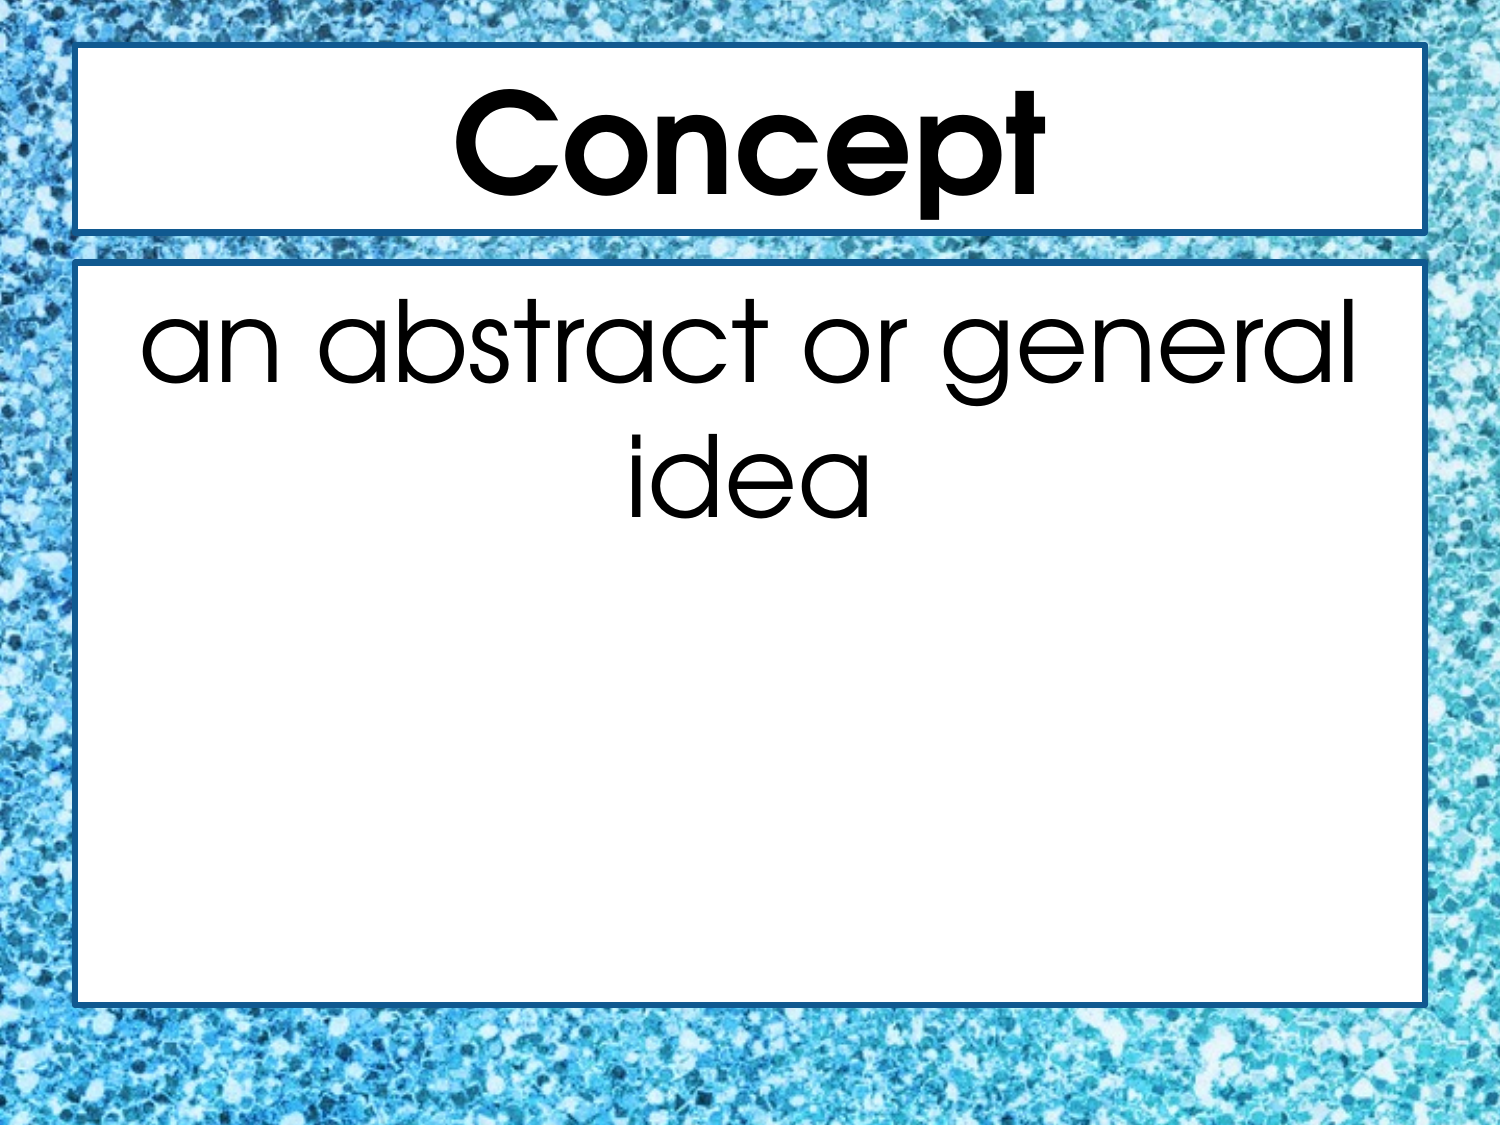

# Concept
an abstract or general idea